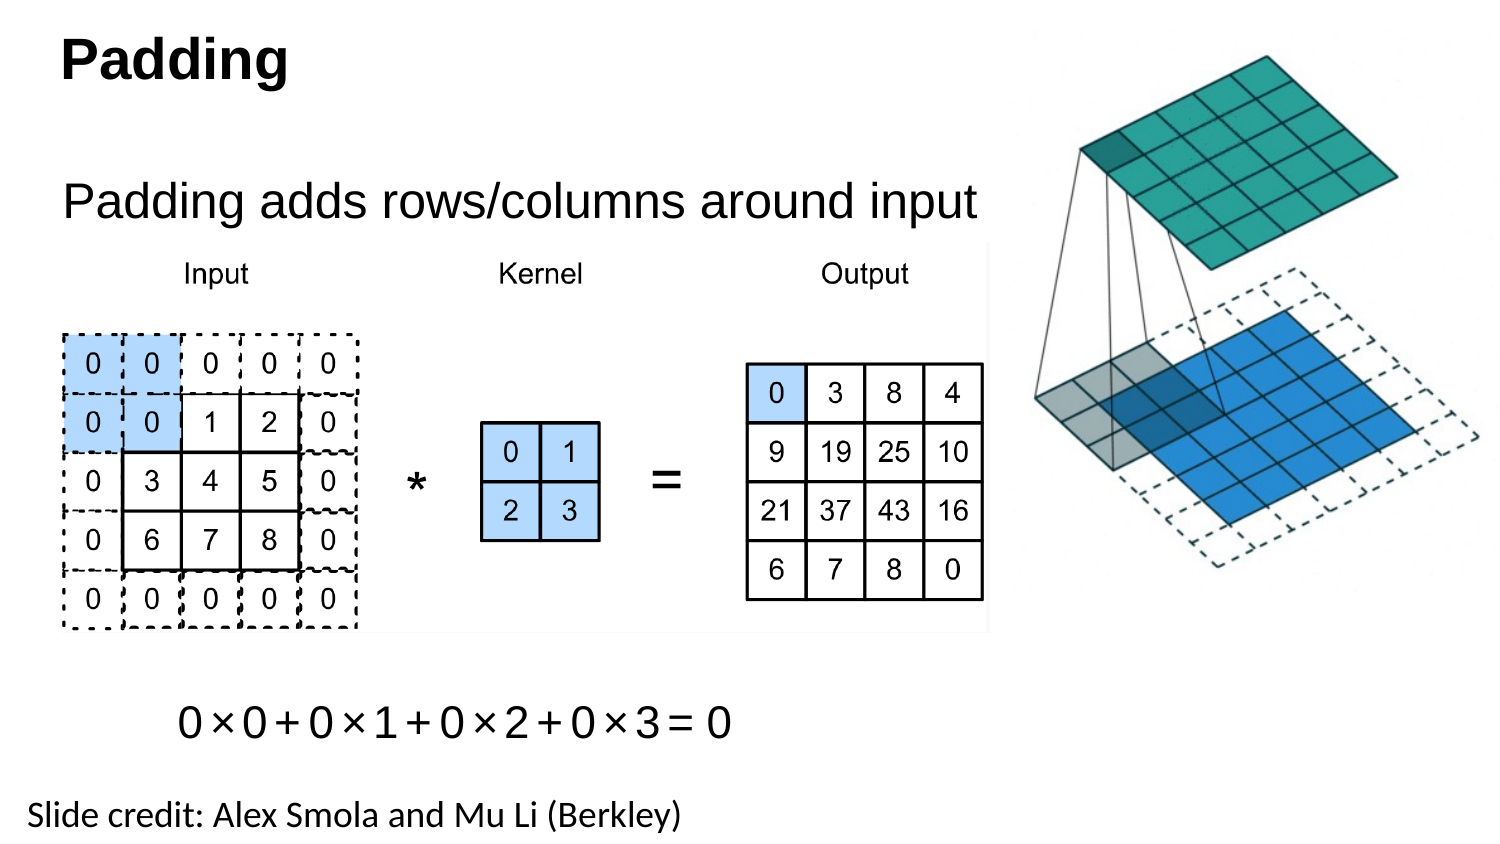

Padding

Padding adds rows/columns around input

0 × 0 + 0 × 1 + 0 × 2 + 0 × 3 = 0
Slide credit: Alex Smola and Mu Li (Berkley)